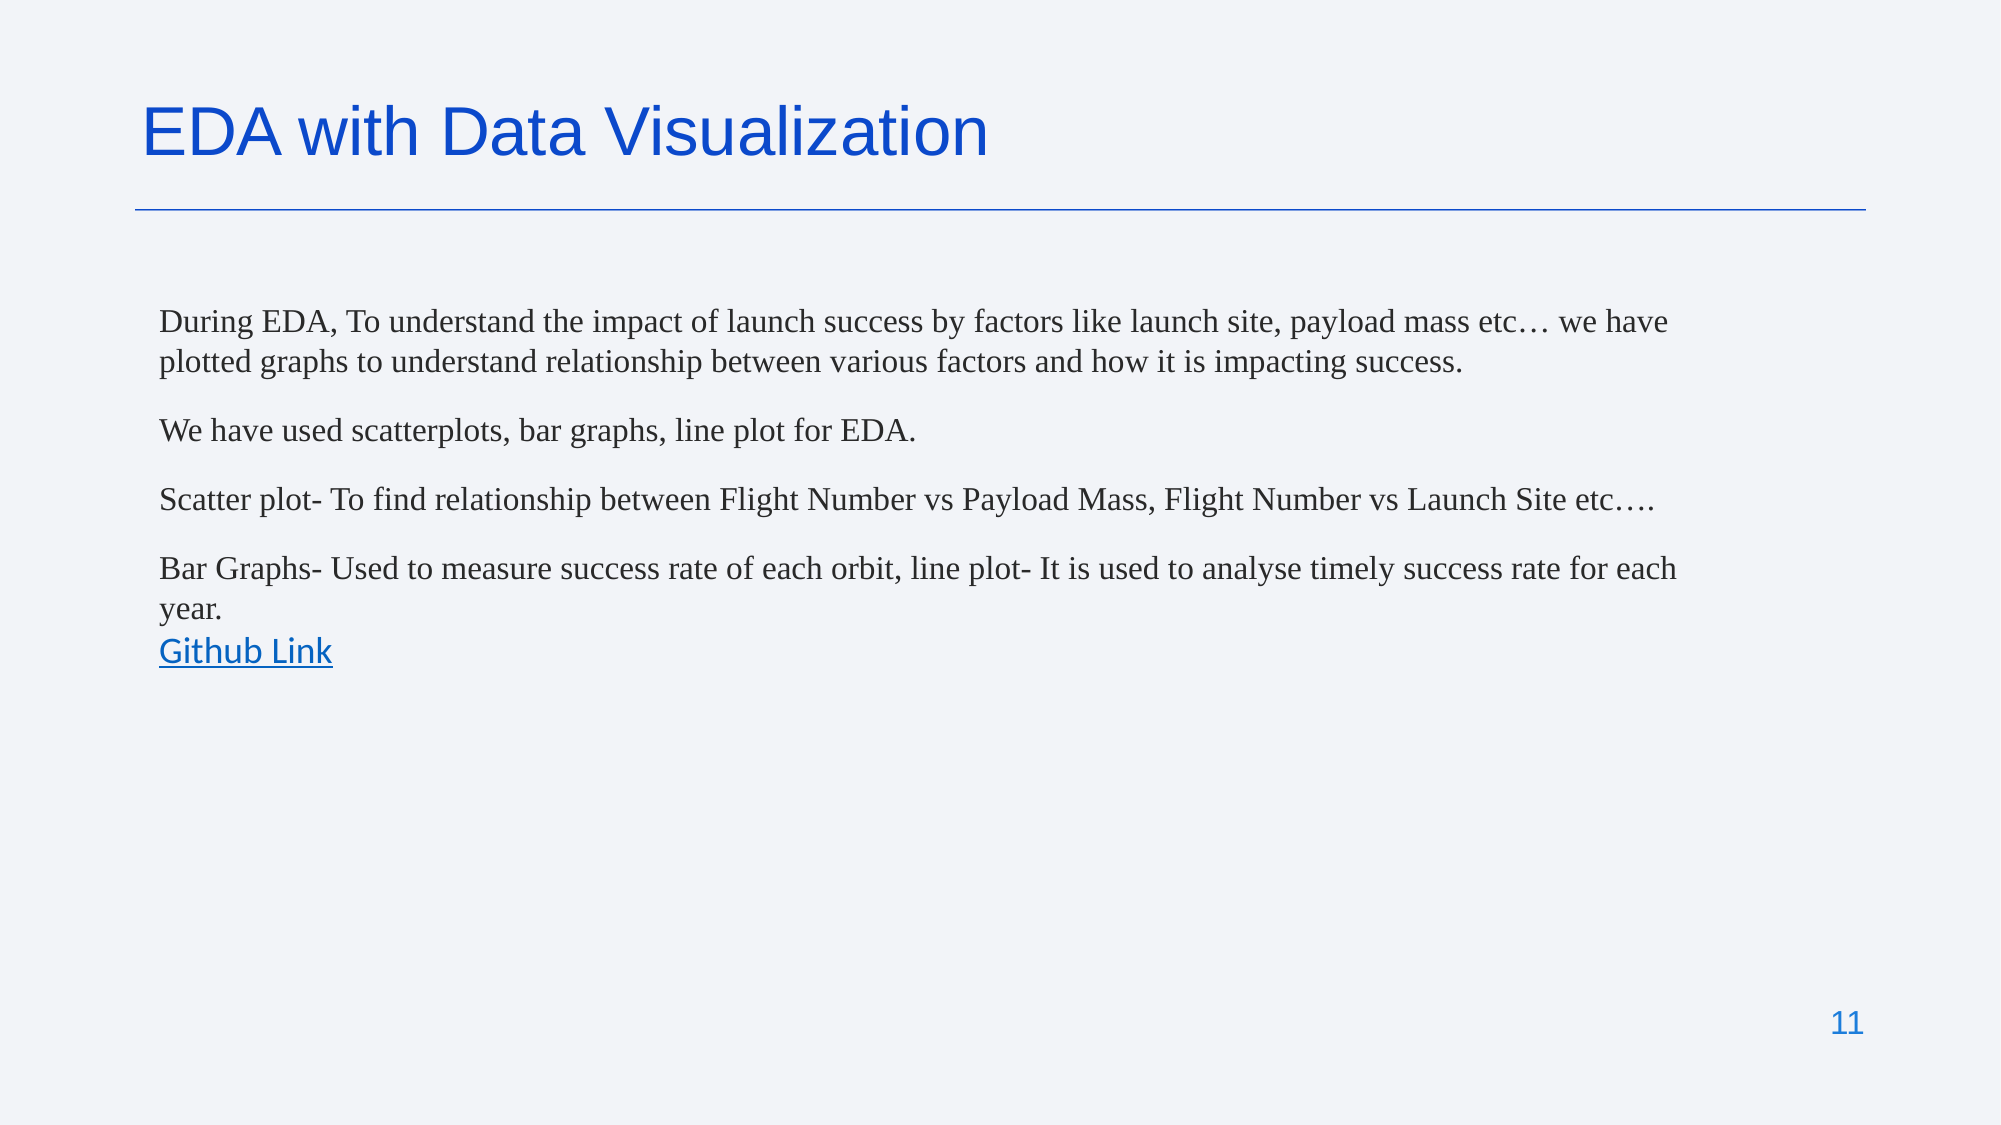

EDA with Data Visualization
During EDA, To understand the impact of launch success by factors like launch site, payload mass etc… we have plotted graphs to understand relationship between various factors and how it is impacting success.
We have used scatterplots, bar graphs, line plot for EDA.
Scatter plot- To find relationship between Flight Number vs Payload Mass, Flight Number vs Launch Site etc….
Bar Graphs- Used to measure success rate of each orbit, line plot- It is used to analyse timely success rate for each year.
Github Link
11